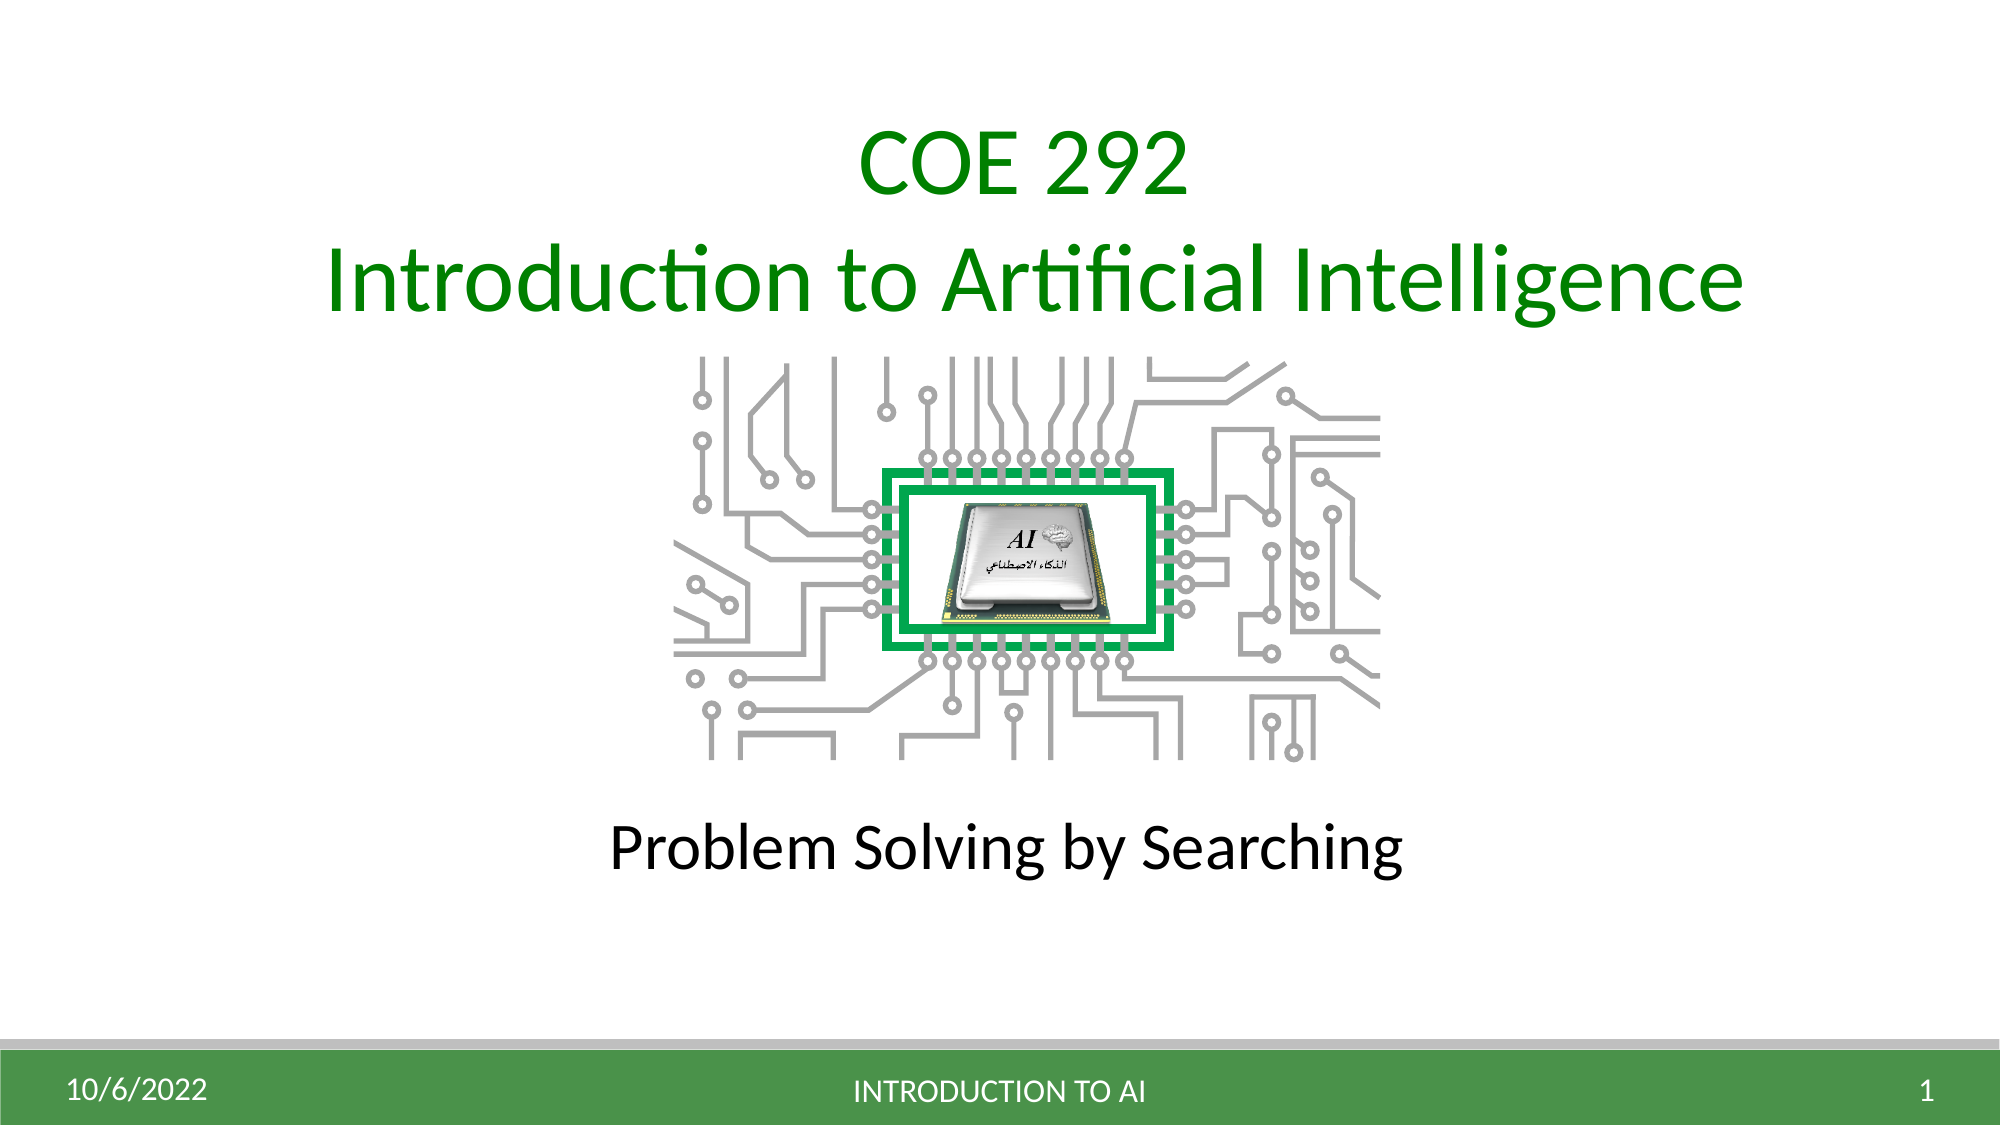

Problem Solving by Searching
10/6/2022
1
Introduction to AI